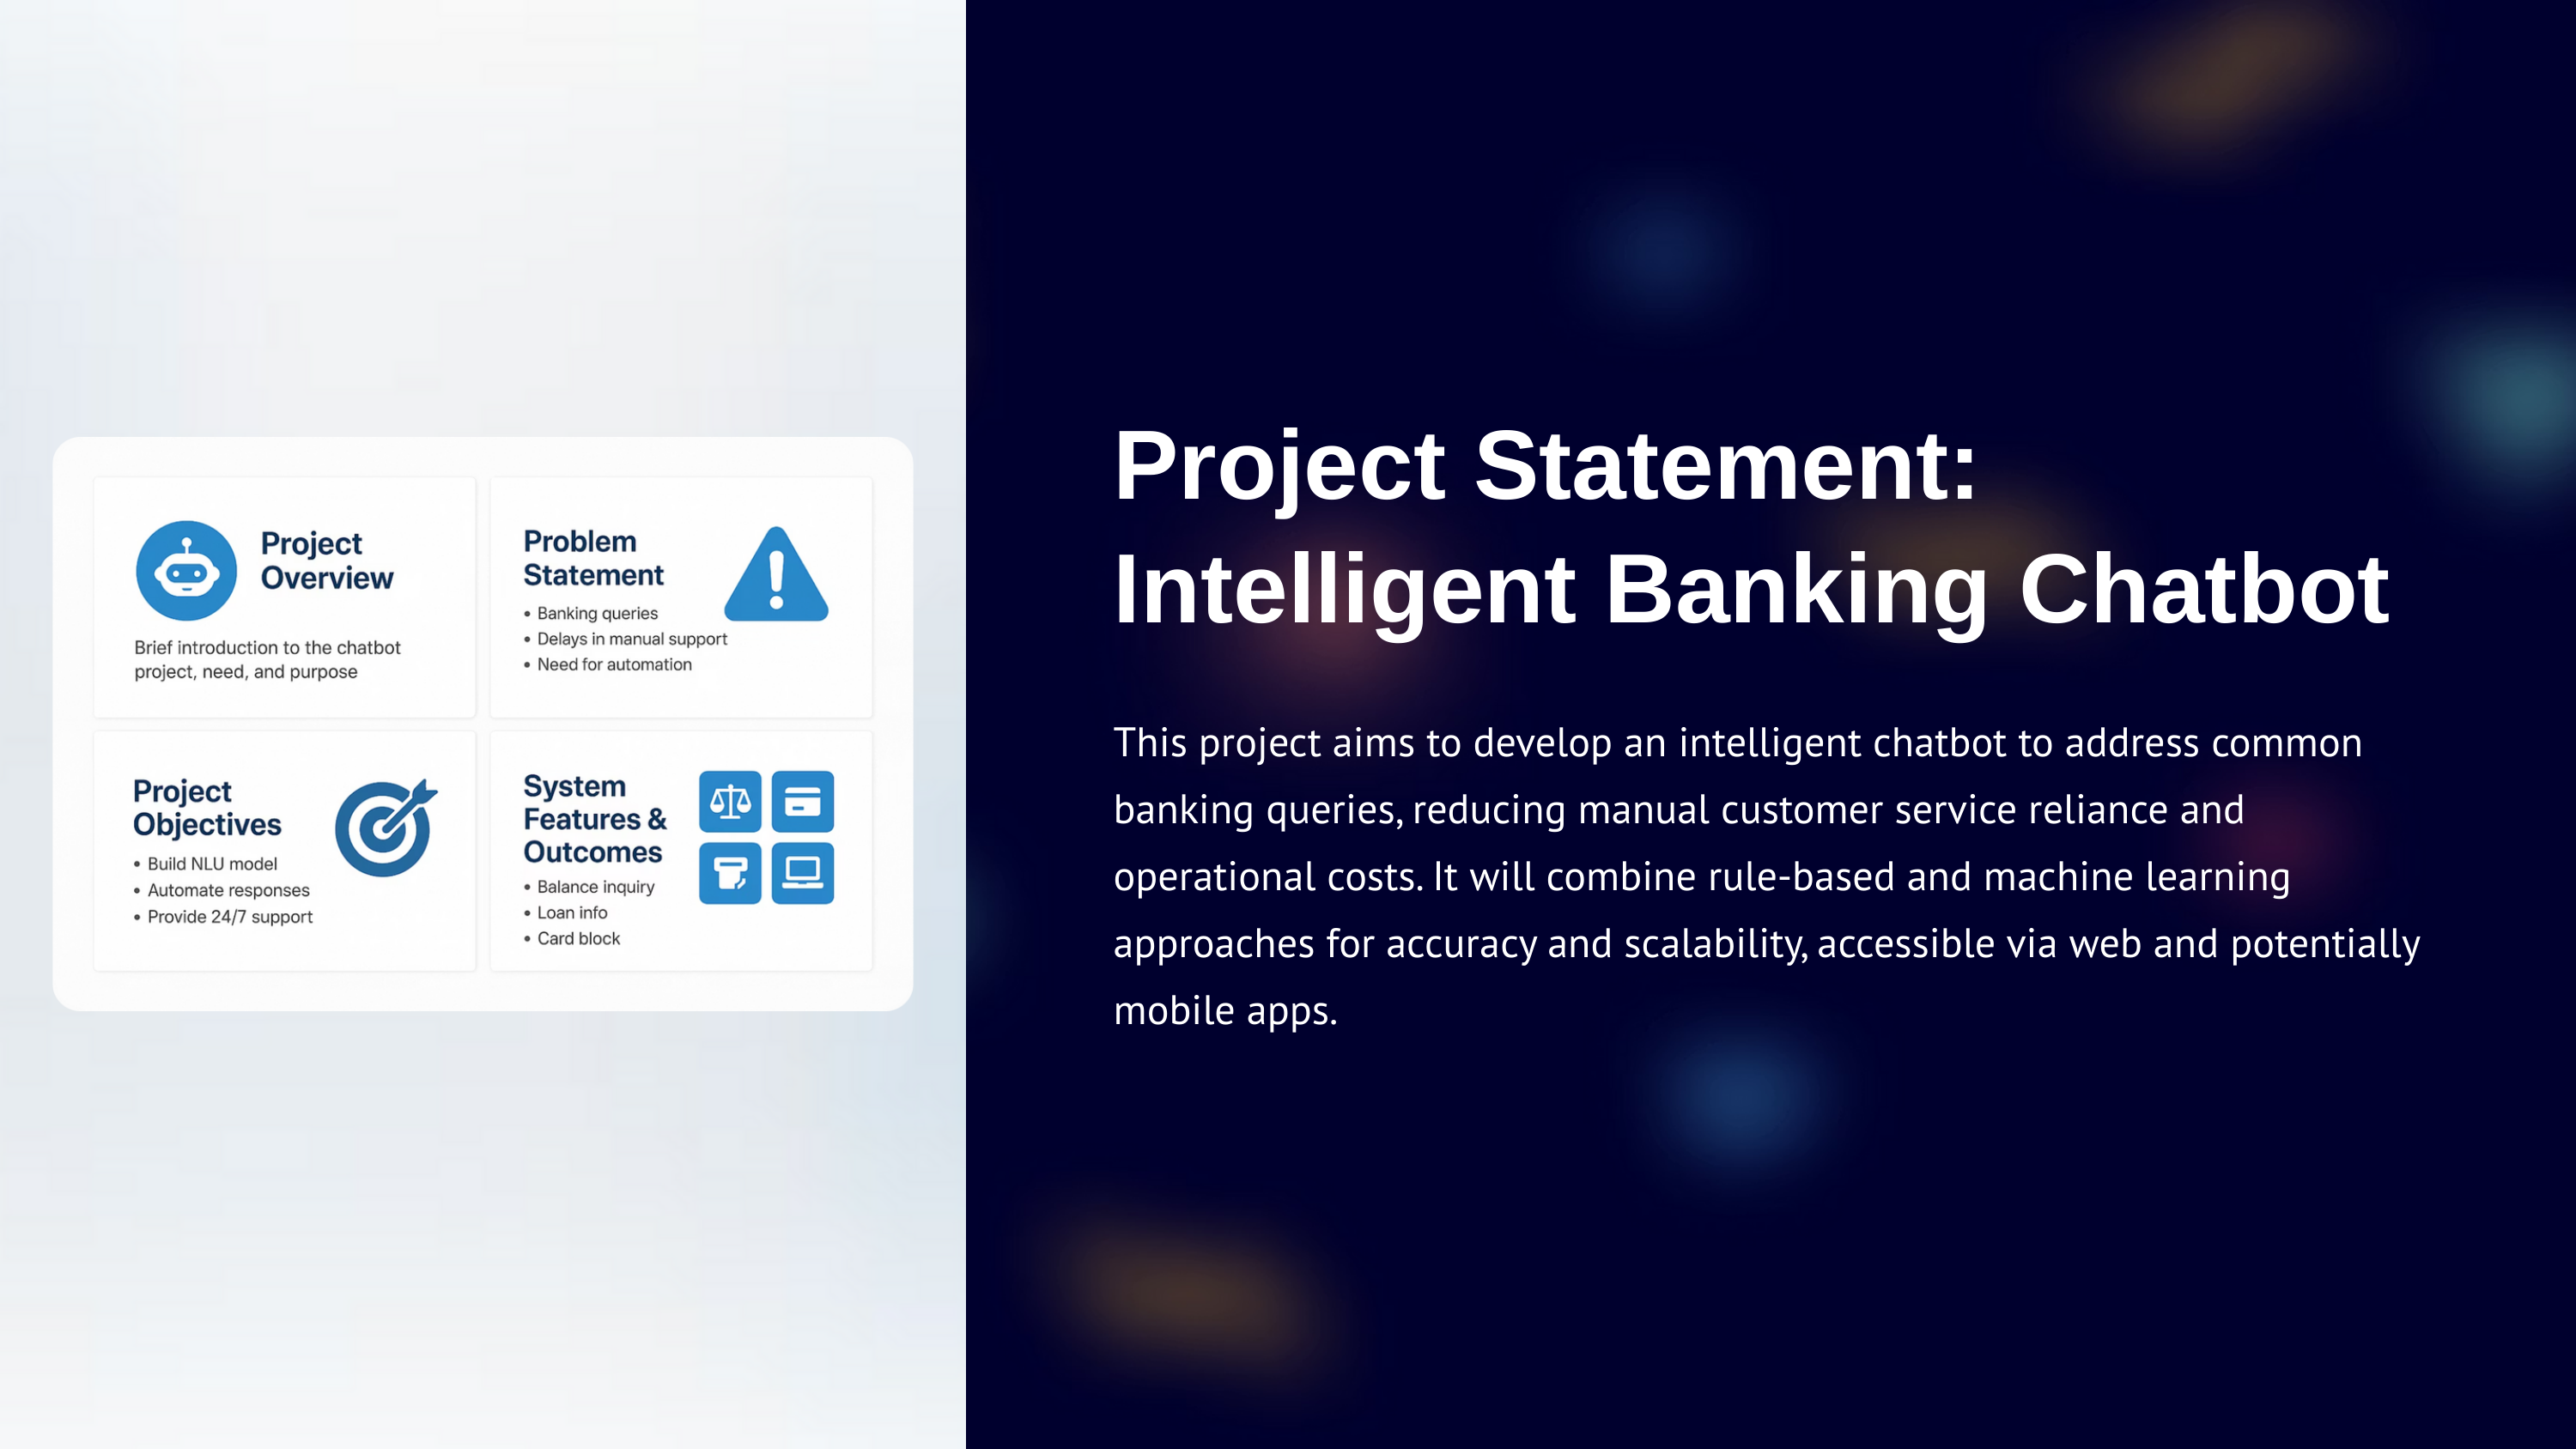

Project Statement: Intelligent Banking Chatbot

This project aims to develop an intelligent chatbot to address common banking queries, reducing manual customer service reliance and operational costs. It will combine rule-based and machine learning approaches for accuracy and scalability, accessible via web and potentially mobile apps.